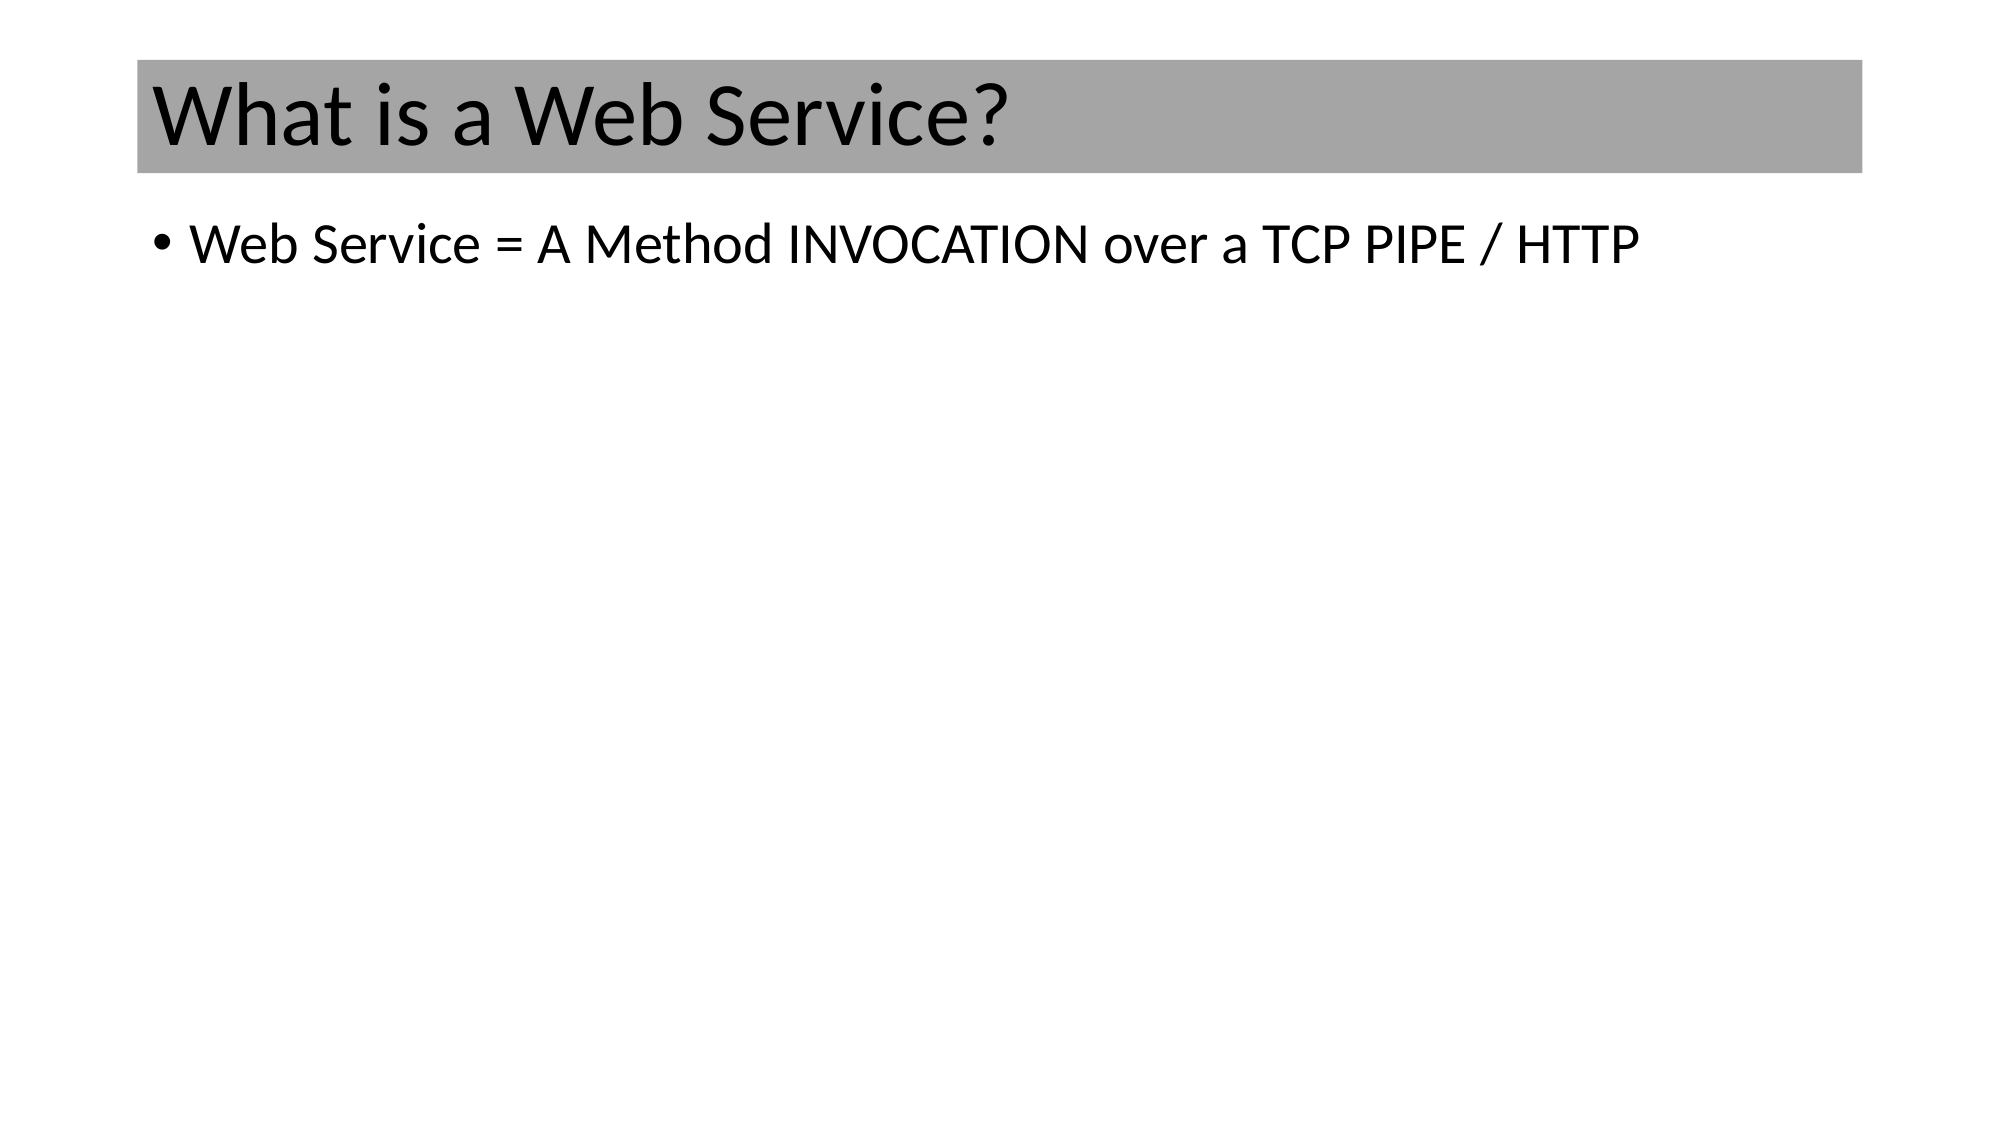

# What is a Web Service?
Web Service = A Method INVOCATION over a TCP PIPE / HTTP